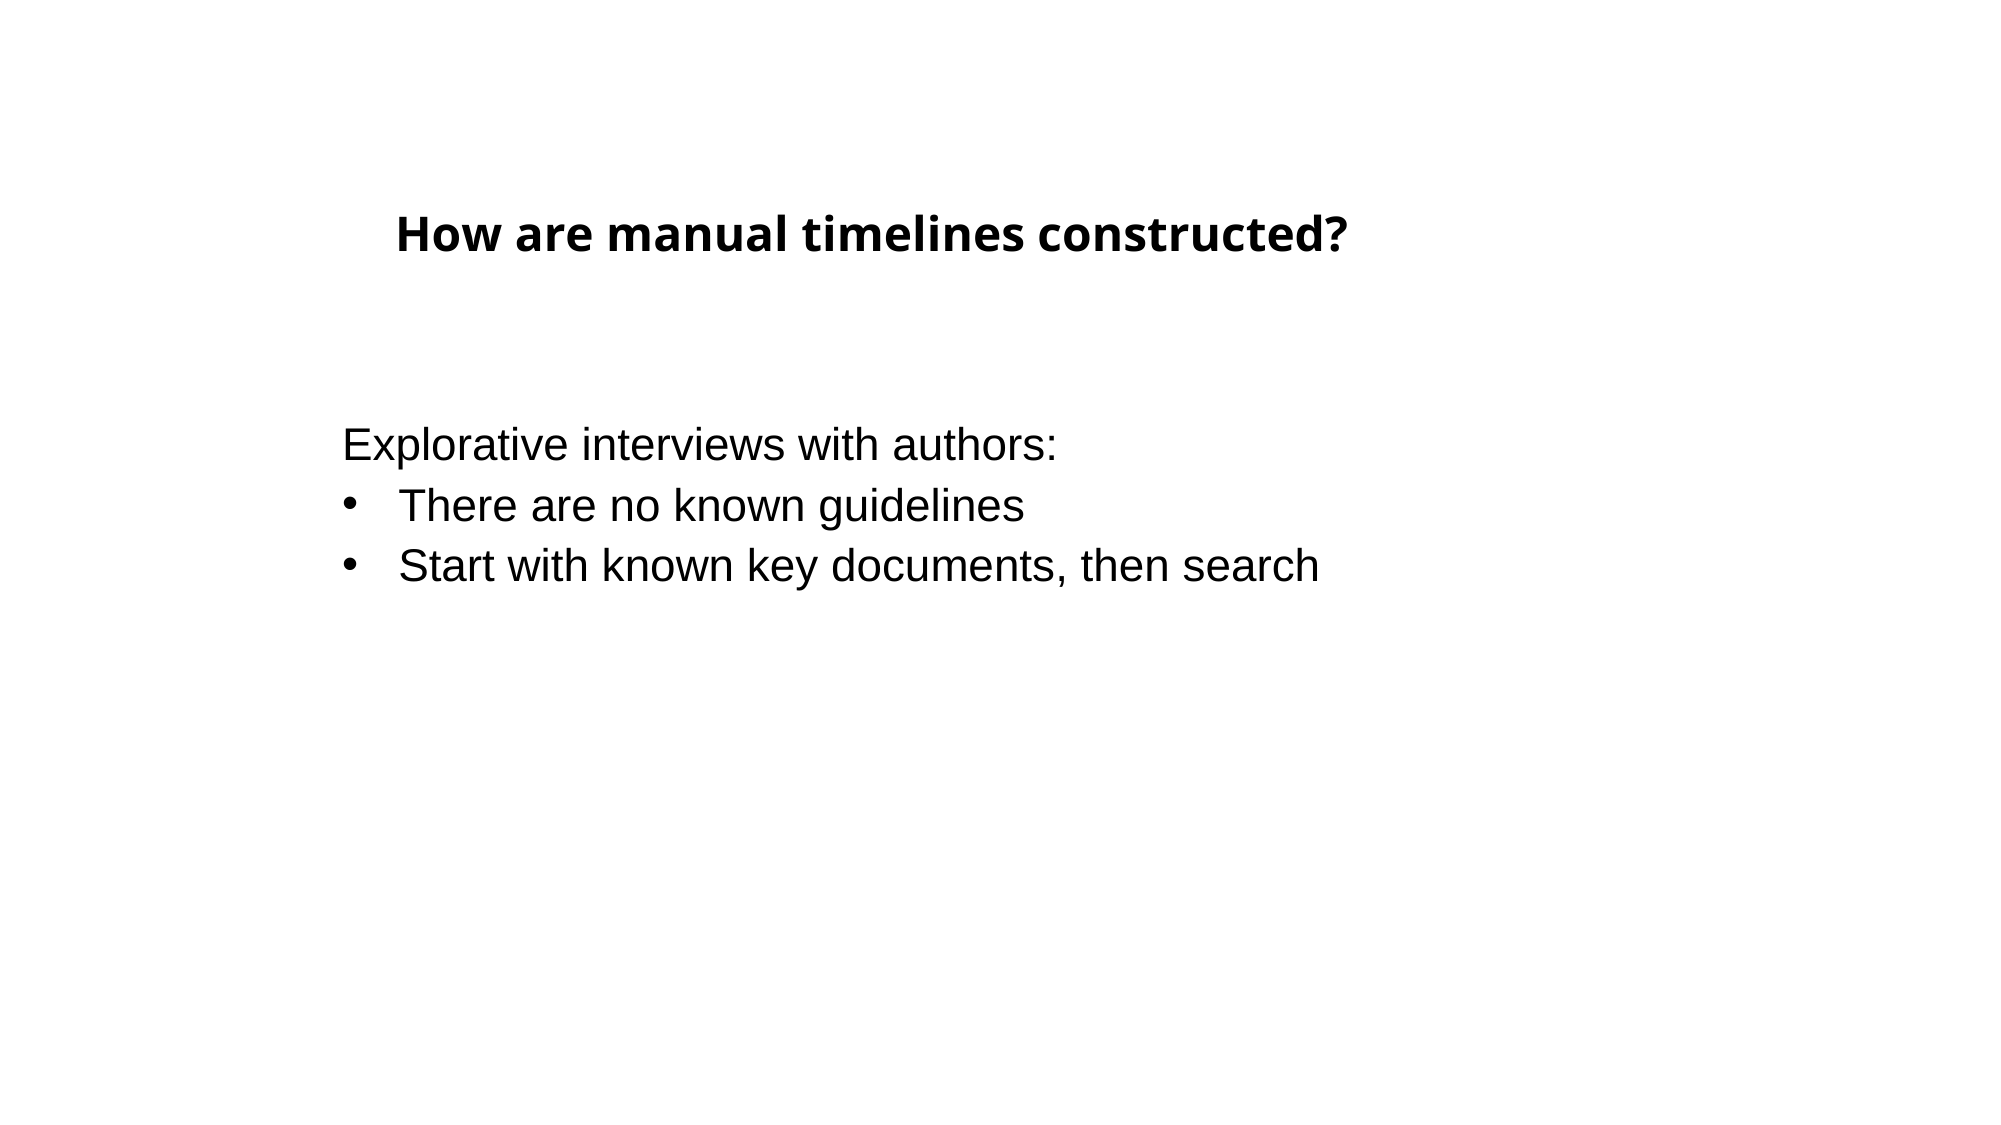

# How are manual timelines constructed?
Explorative interviews with authors:
There are no known guidelines
Start with known key documents, then search